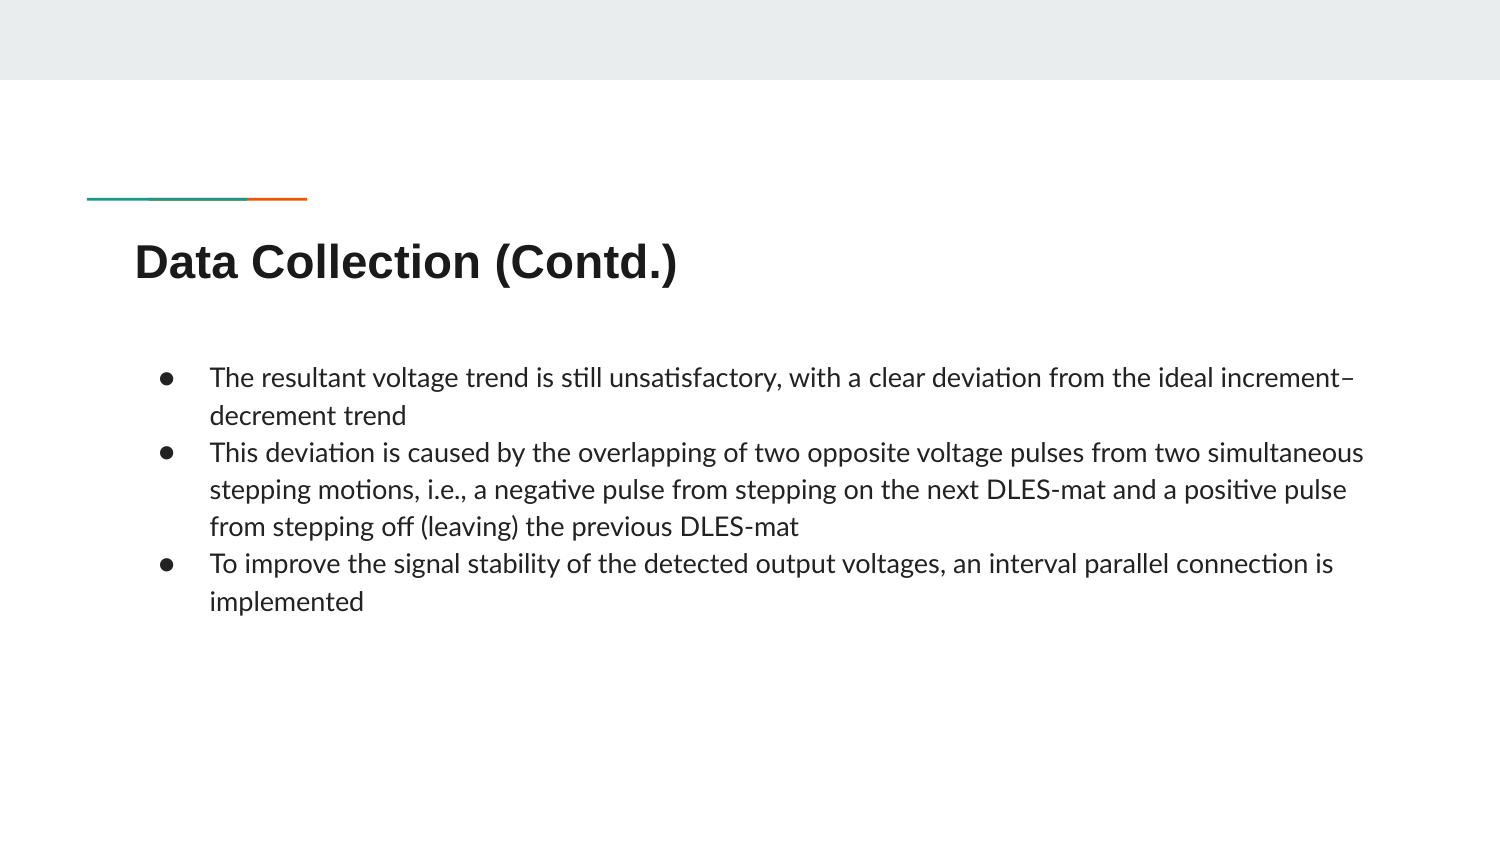

# Data Collection (Contd.)
The resultant voltage trend is still unsatisfactory, with a clear deviation from the ideal increment–decrement trend
This deviation is caused by the overlapping of two opposite voltage pulses from two simultaneous stepping motions, i.e., a negative pulse from stepping on the next DLES-mat and a positive pulse from stepping off (leaving) the previous DLES-mat
To improve the signal stability of the detected output voltages, an interval parallel connection is implemented